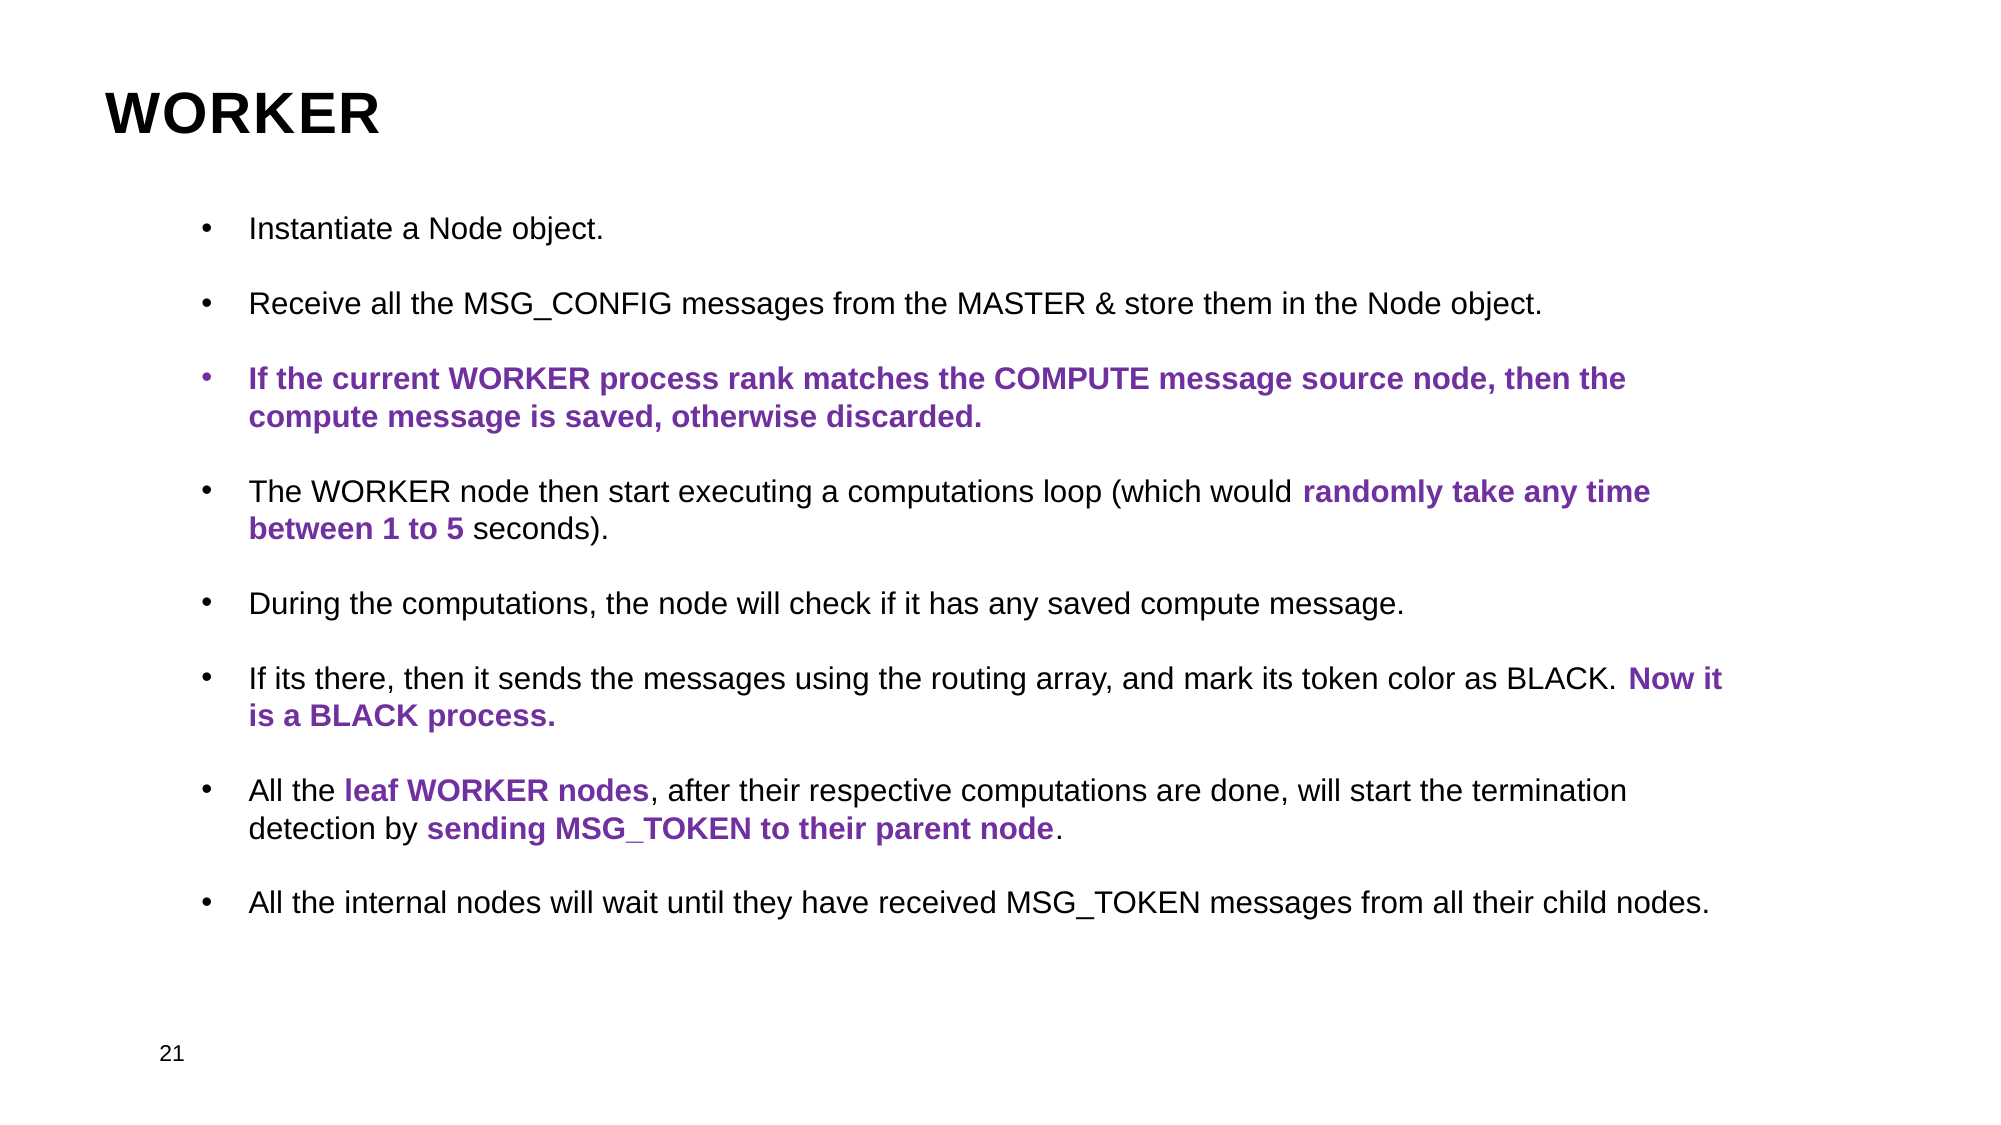

# WORKER
Instantiate a Node object.

Receive all the MSG_CONFIG messages from the MASTER & store them in the Node object.

If the current WORKER process rank matches the COMPUTE message source node, then the compute message is saved, otherwise discarded.

The WORKER node then start executing a computations loop (which would randomly take any time between 1 to 5 seconds).

During the computations, the node will check if it has any saved compute message.

If its there, then it sends the messages using the routing array, and mark its token color as BLACK. Now it is a BLACK process.

All the leaf WORKER nodes, after their respective computations are done, will start the termination detection by sending MSG_TOKEN to their parent node.

All the internal nodes will wait until they have received MSG_TOKEN messages from all their child nodes.
21